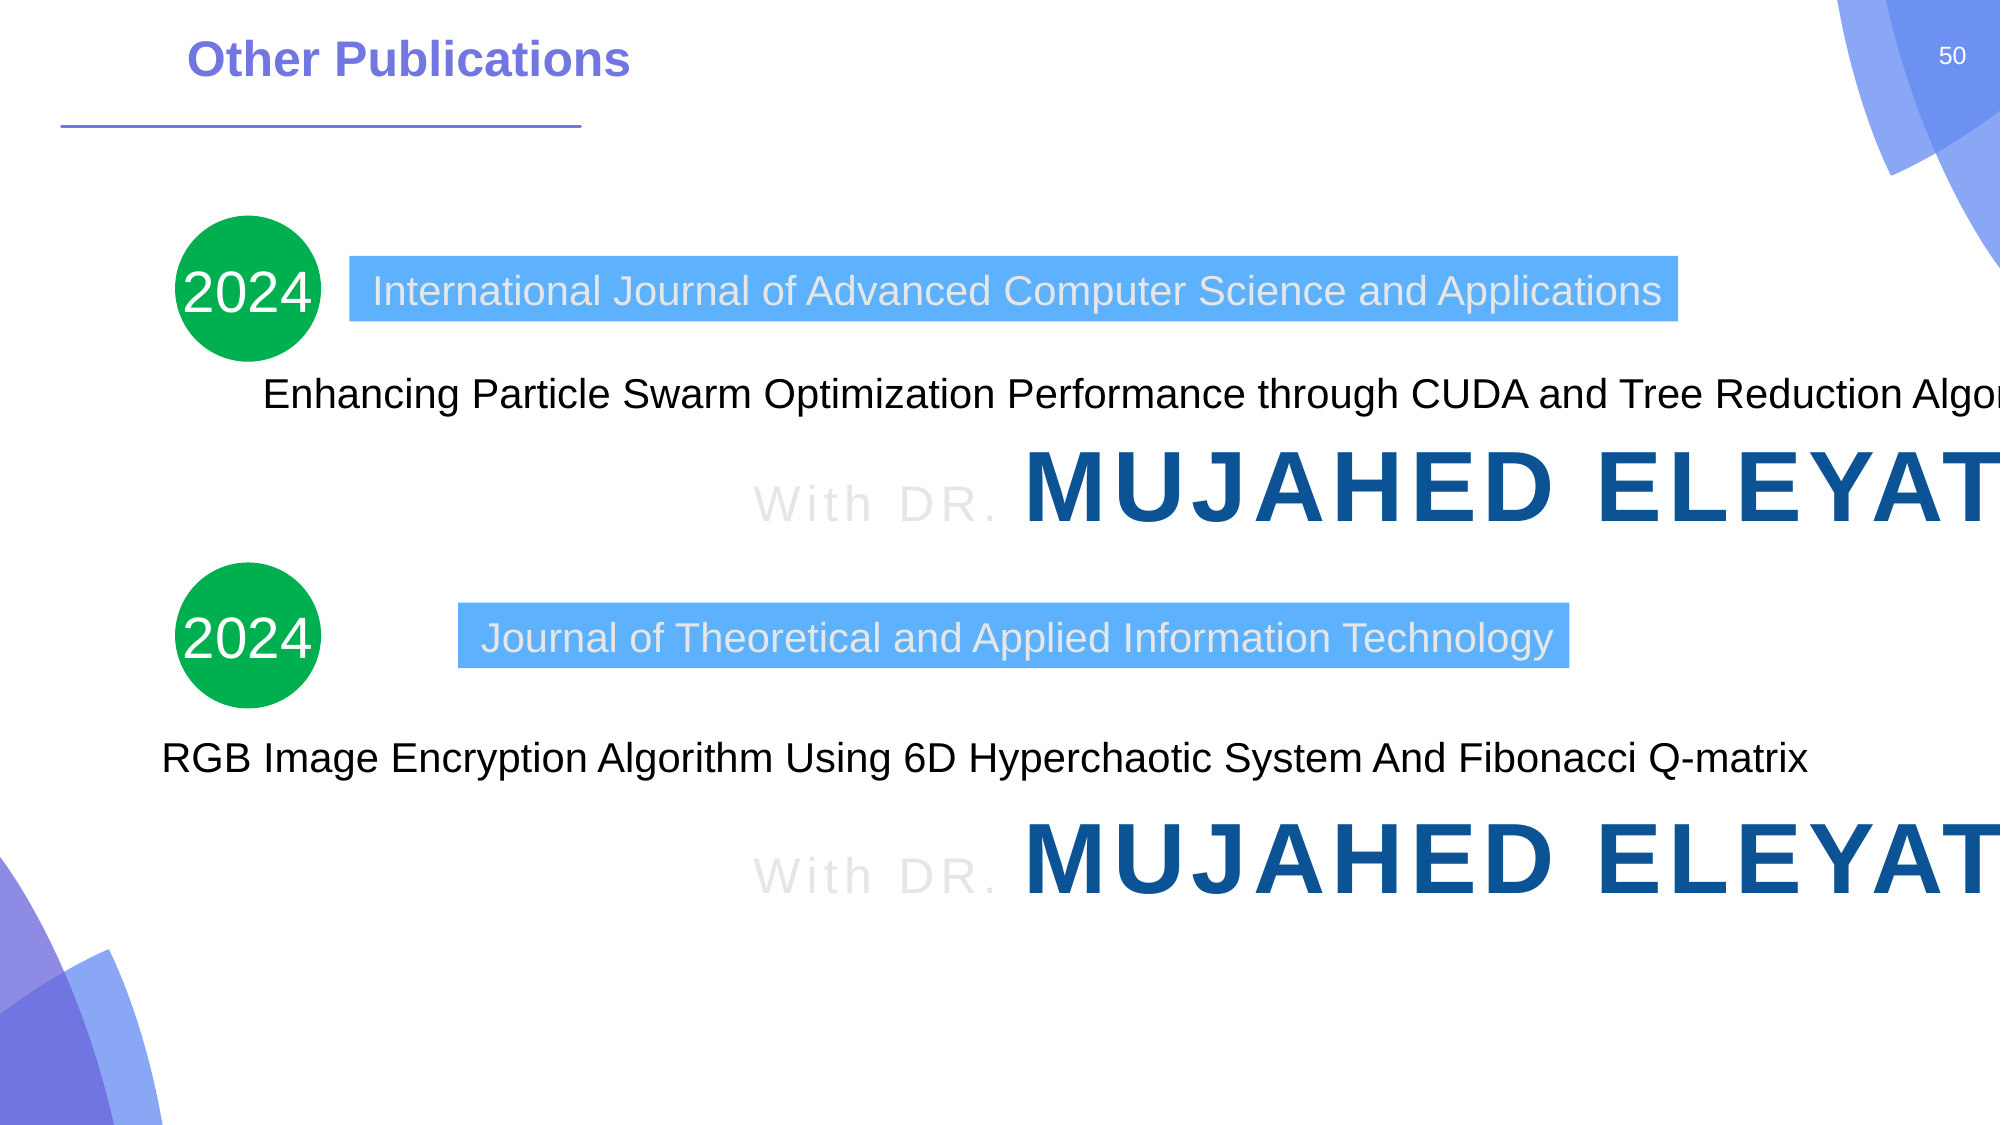

Other Publications

2024
International Journal of Advanced Computer Science and Applications
Enhancing Particle Swarm Optimization Performance through CUDA and Tree Reduction Algorithm
With DR. MUJAHED ELEYAT
2024
Journal of Theoretical and Applied Information Technology
RGB Image Encryption Algorithm Using 6D Hyperchaotic System And Fibonacci Q-matrix
With DR. MUJAHED ELEYAT